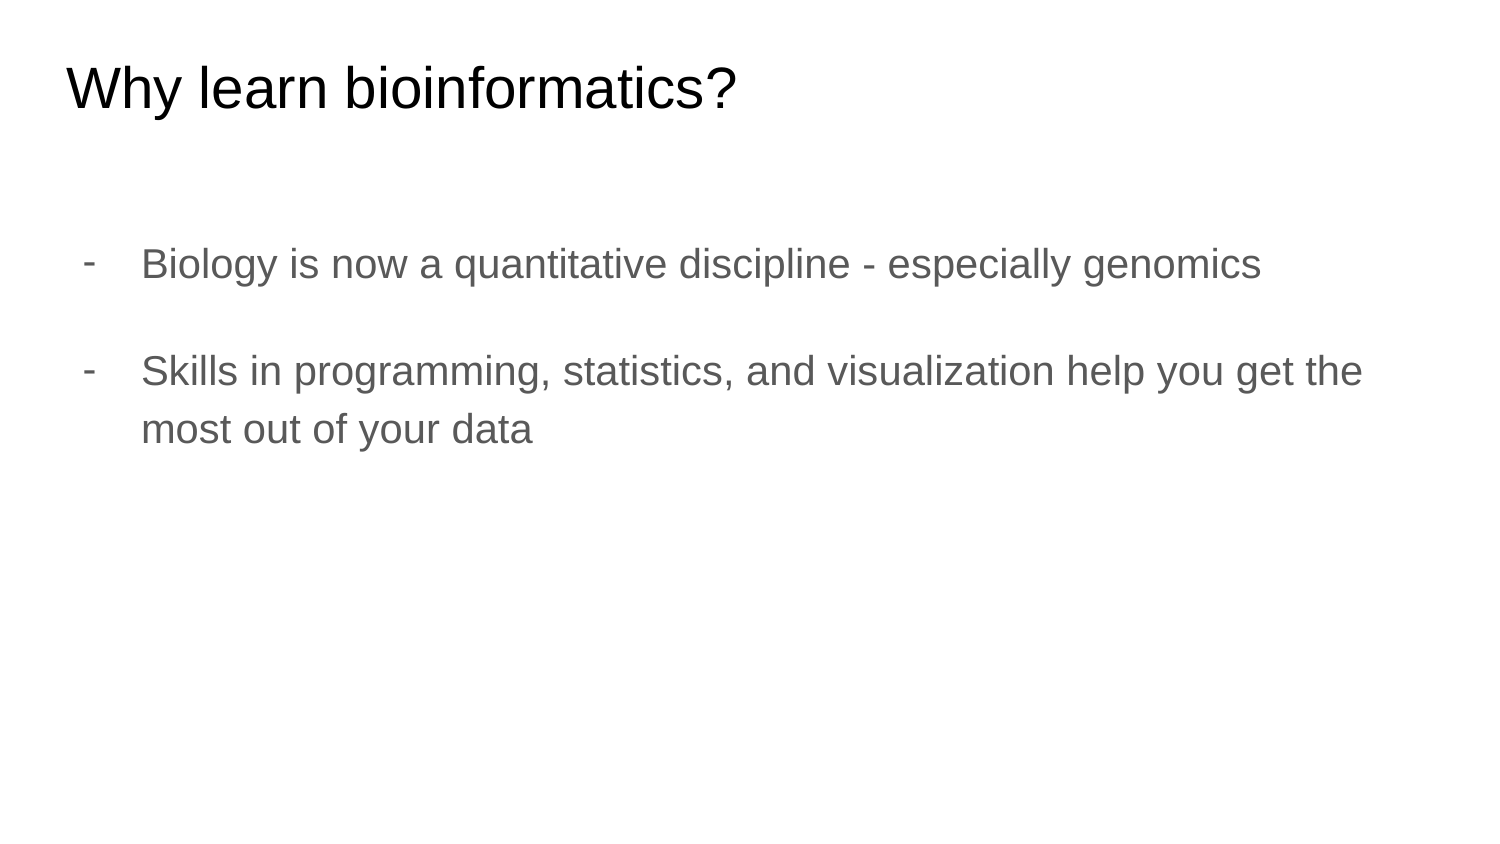

# Why learn bioinformatics?

Biology is now a quantitative discipline - especially genomics
Skills in programming, statistics, and visualization help you get the most out of your data